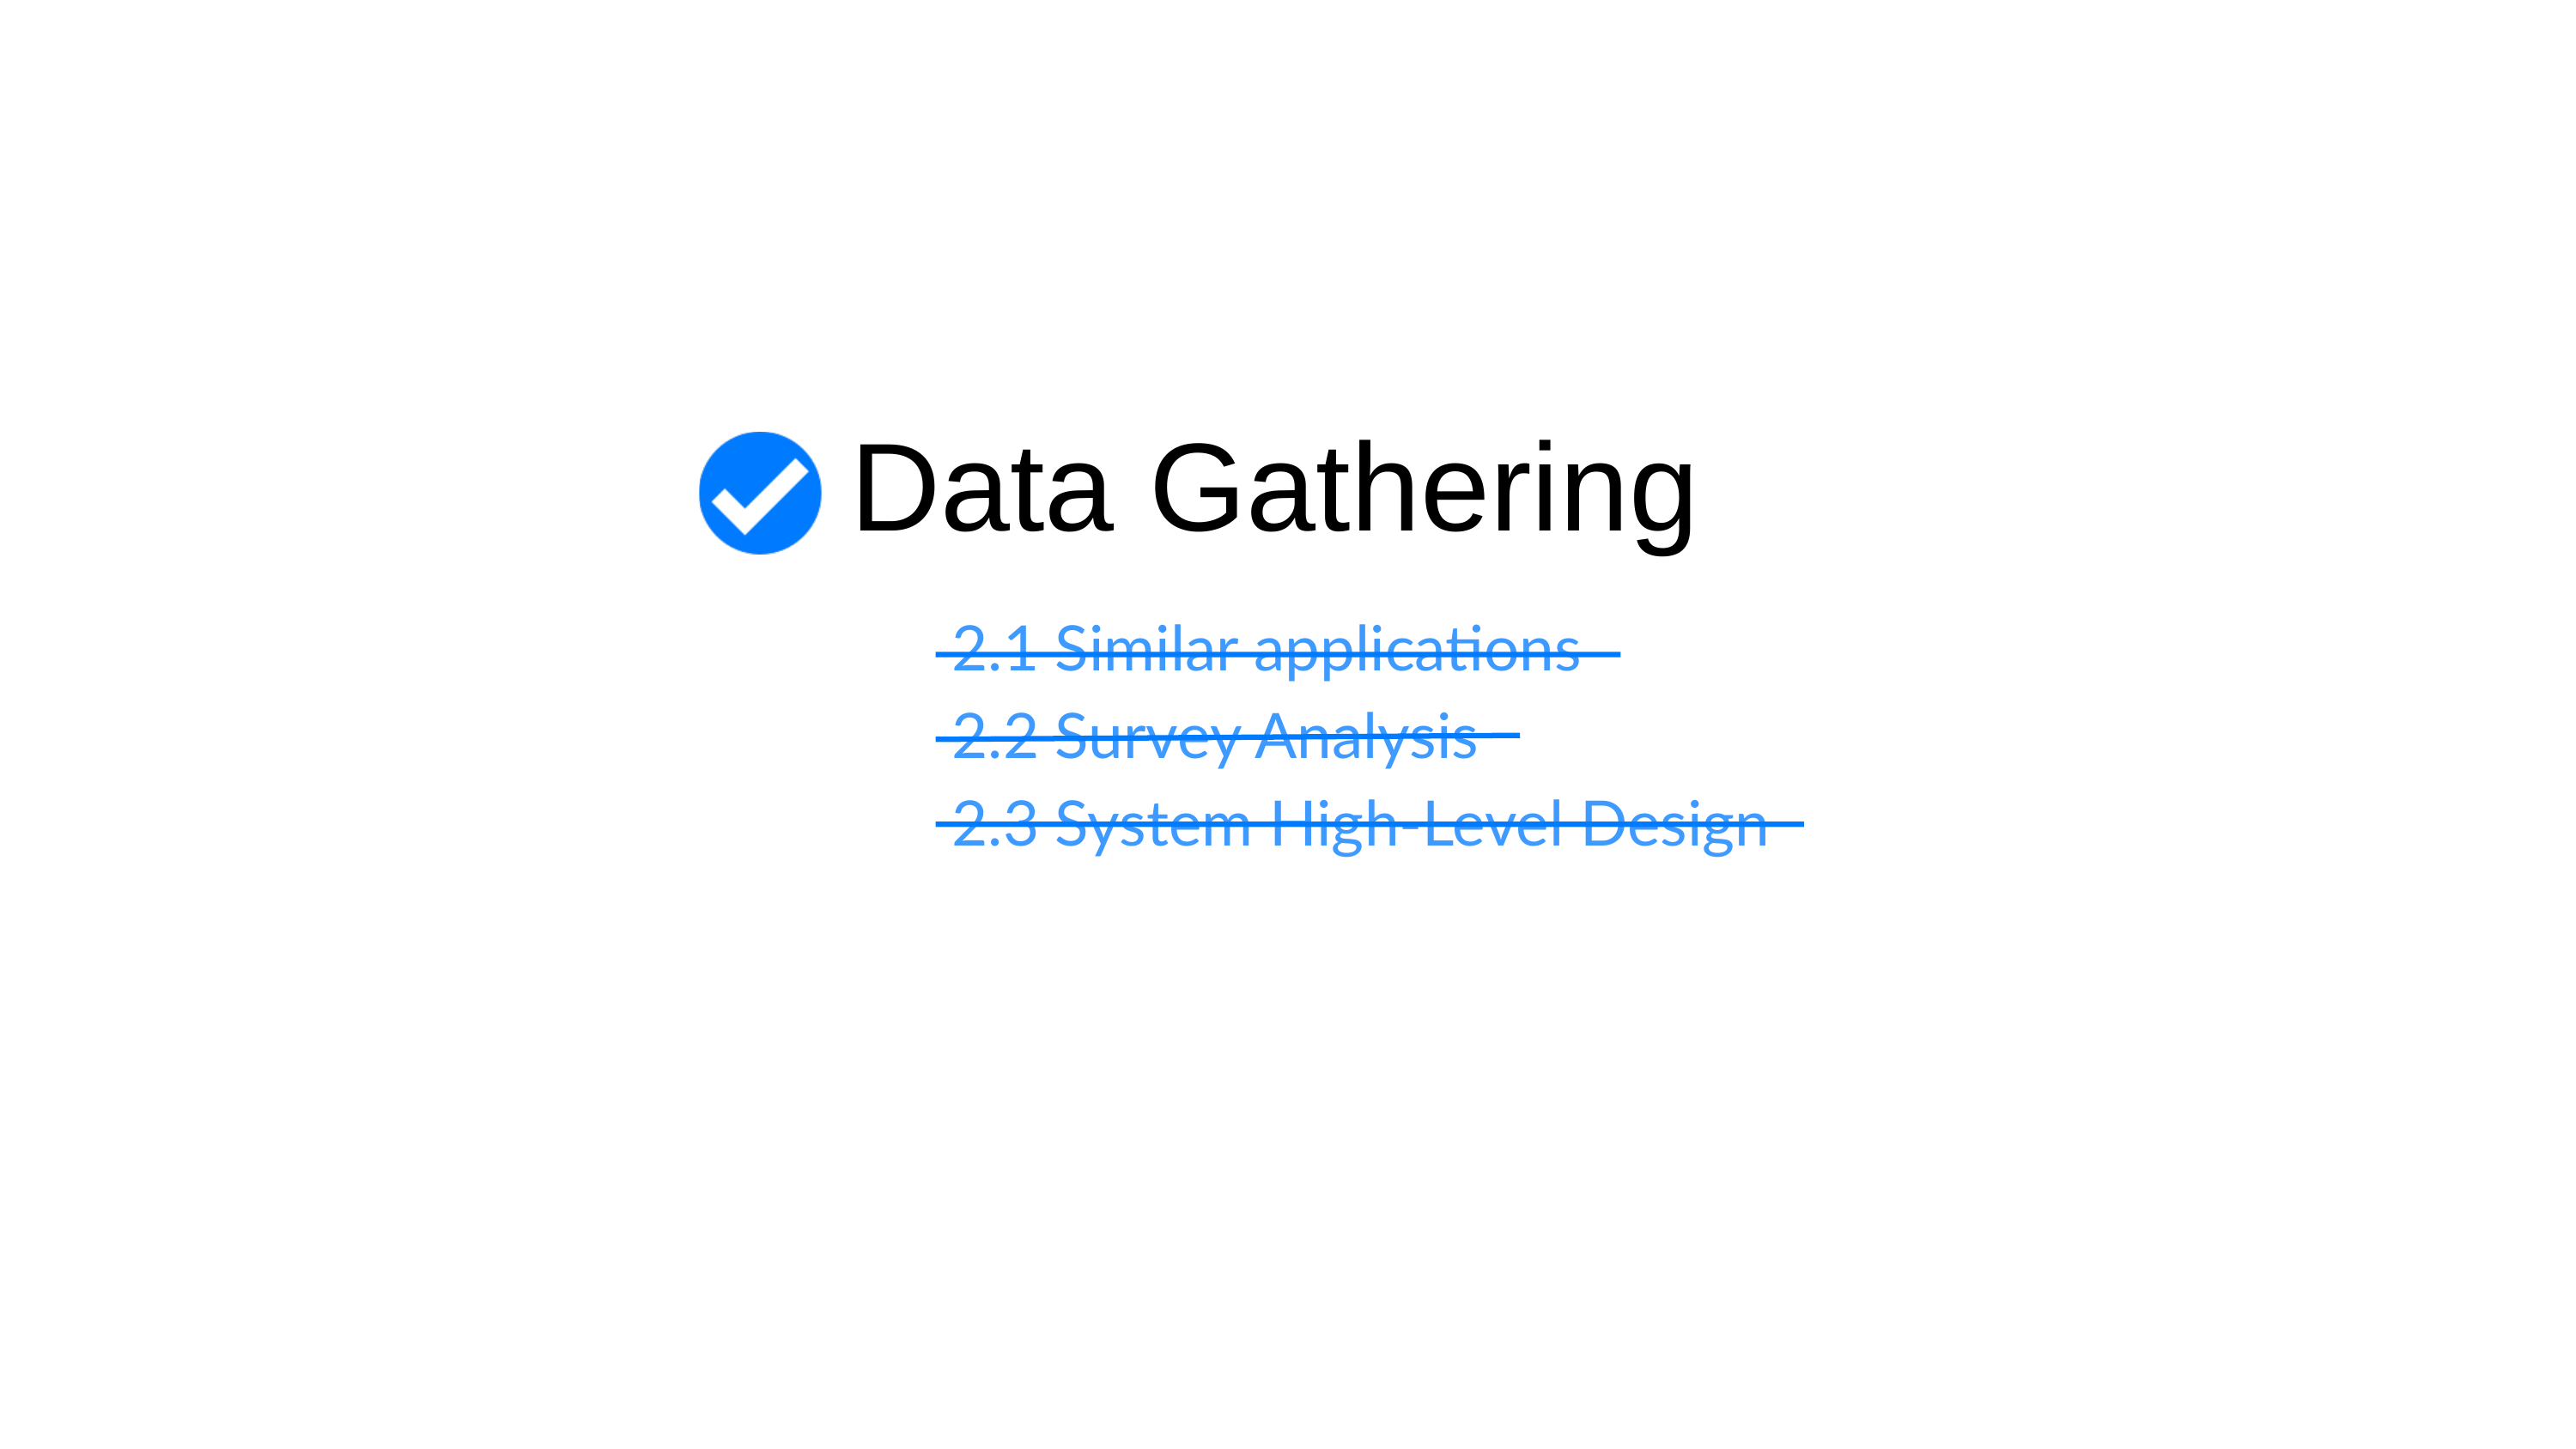

Data Gathering

 2.1 Similar applications
 2.2 Survey Analysis
 2.3 System High-Level Design